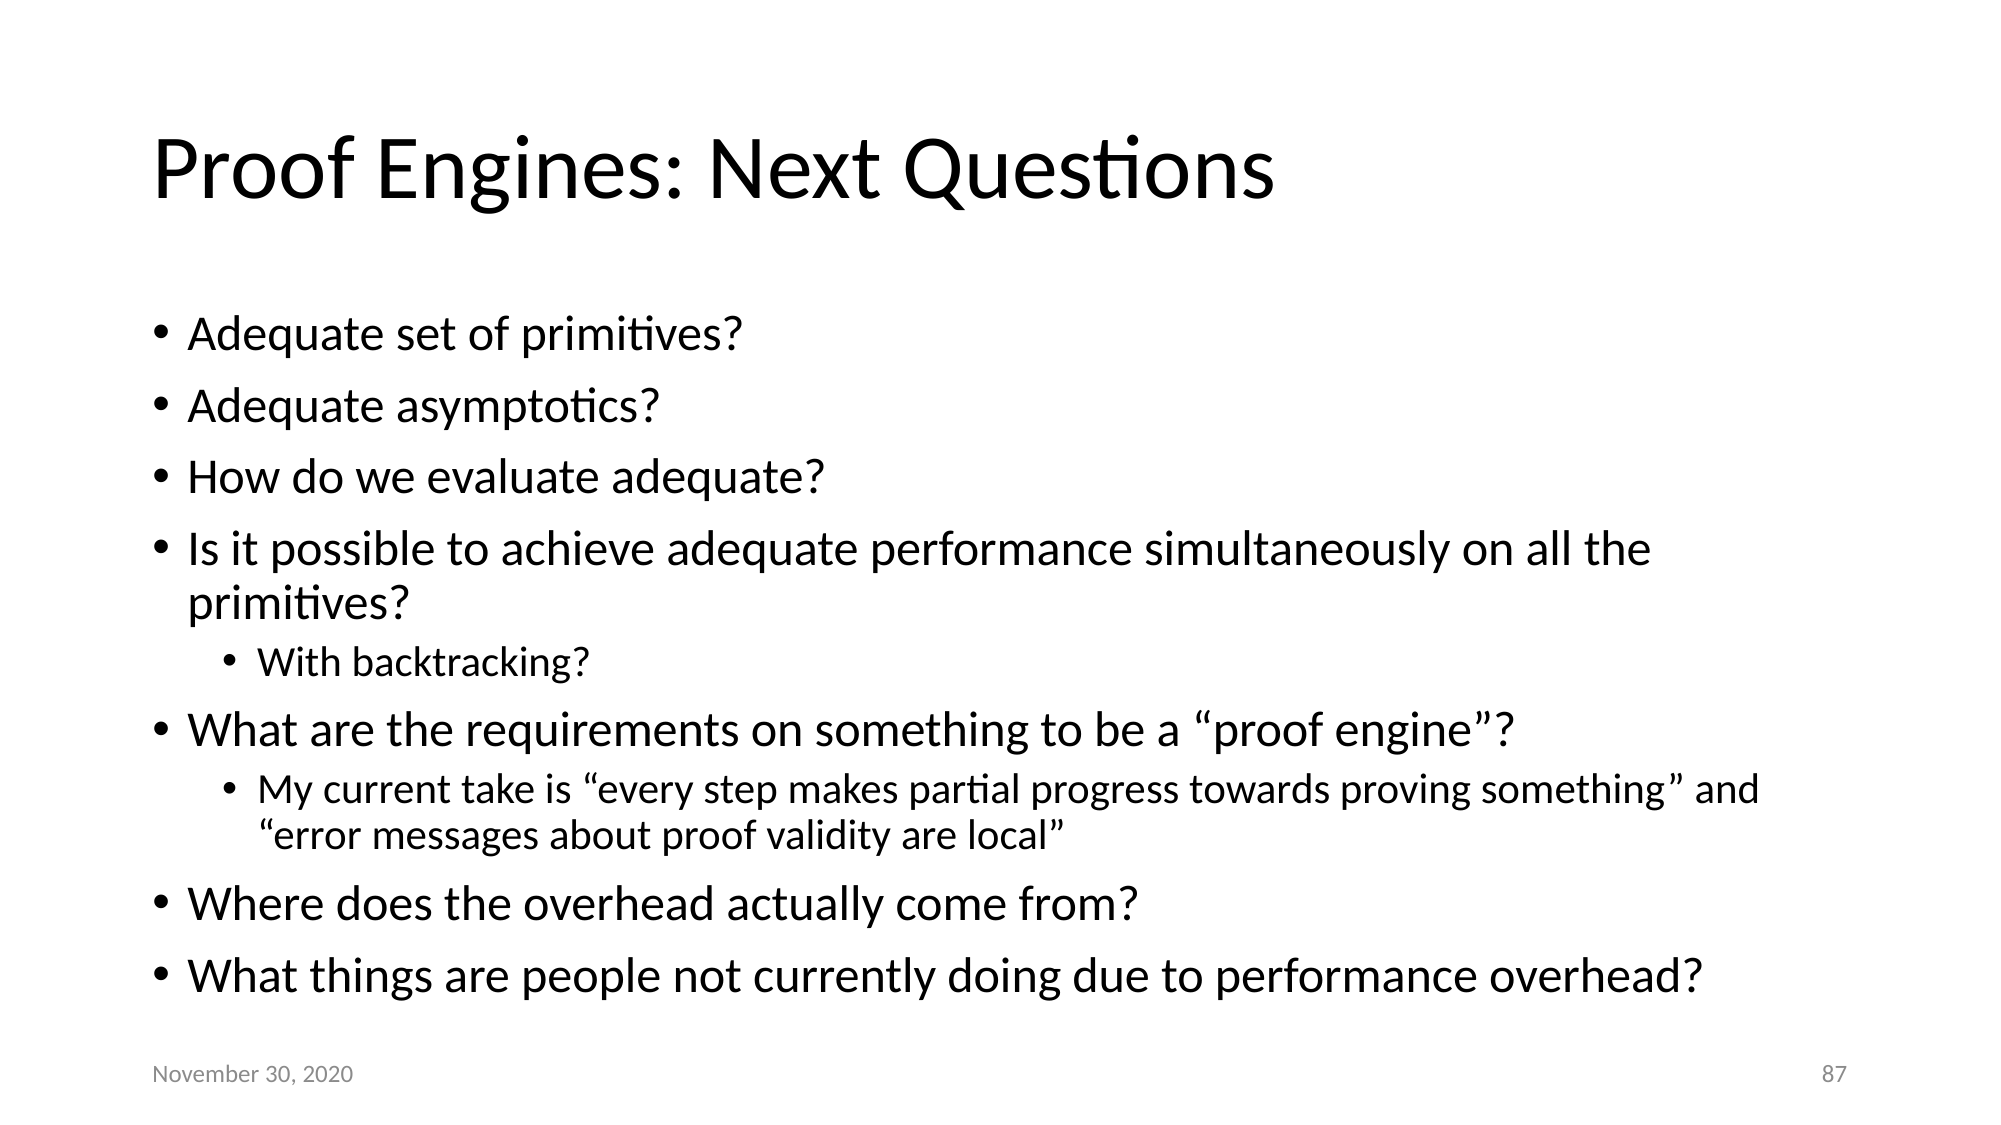

# Proof Engines: Next Questions
Adequate set of primitives?
Adequate asymptotics?
How do we evaluate adequate?
Is it possible to achieve adequate performance simultaneously on all the primitives?
With backtracking?
What are the requirements on something to be a “proof engine”?
My current take is “every step makes partial progress towards proving something” and “error messages about proof validity are local”
Where does the overhead actually come from?
What things are people not currently doing due to performance overhead?

November 30, 2020
87